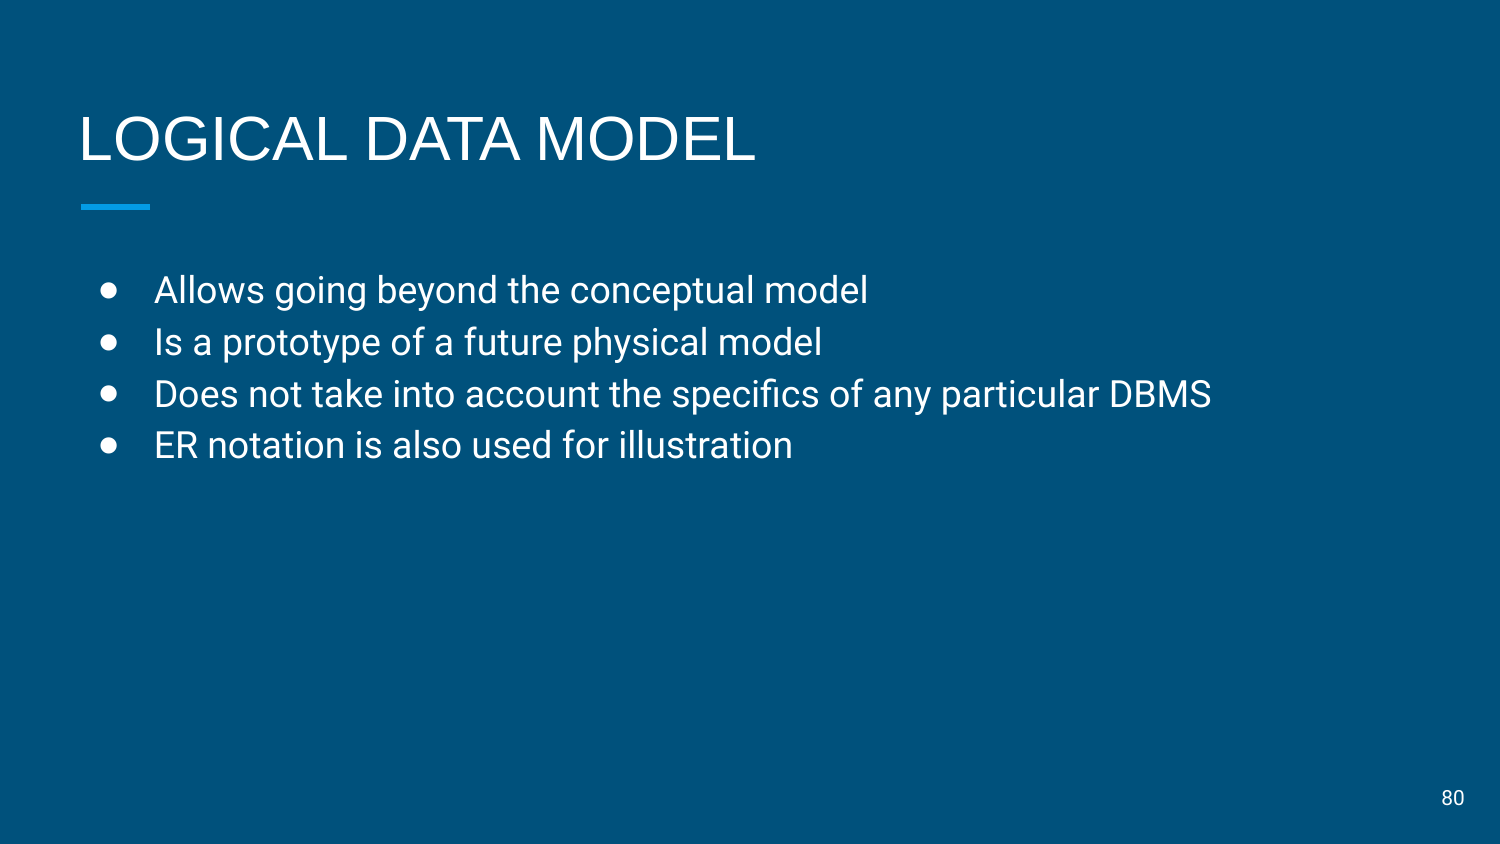

# LOGICAL DATA MODEL
Allows going beyond the conceptual model
Is a prototype of a future physical model
Does not take into account the specifics of any particular DBMS
ER notation is also used for illustration

80